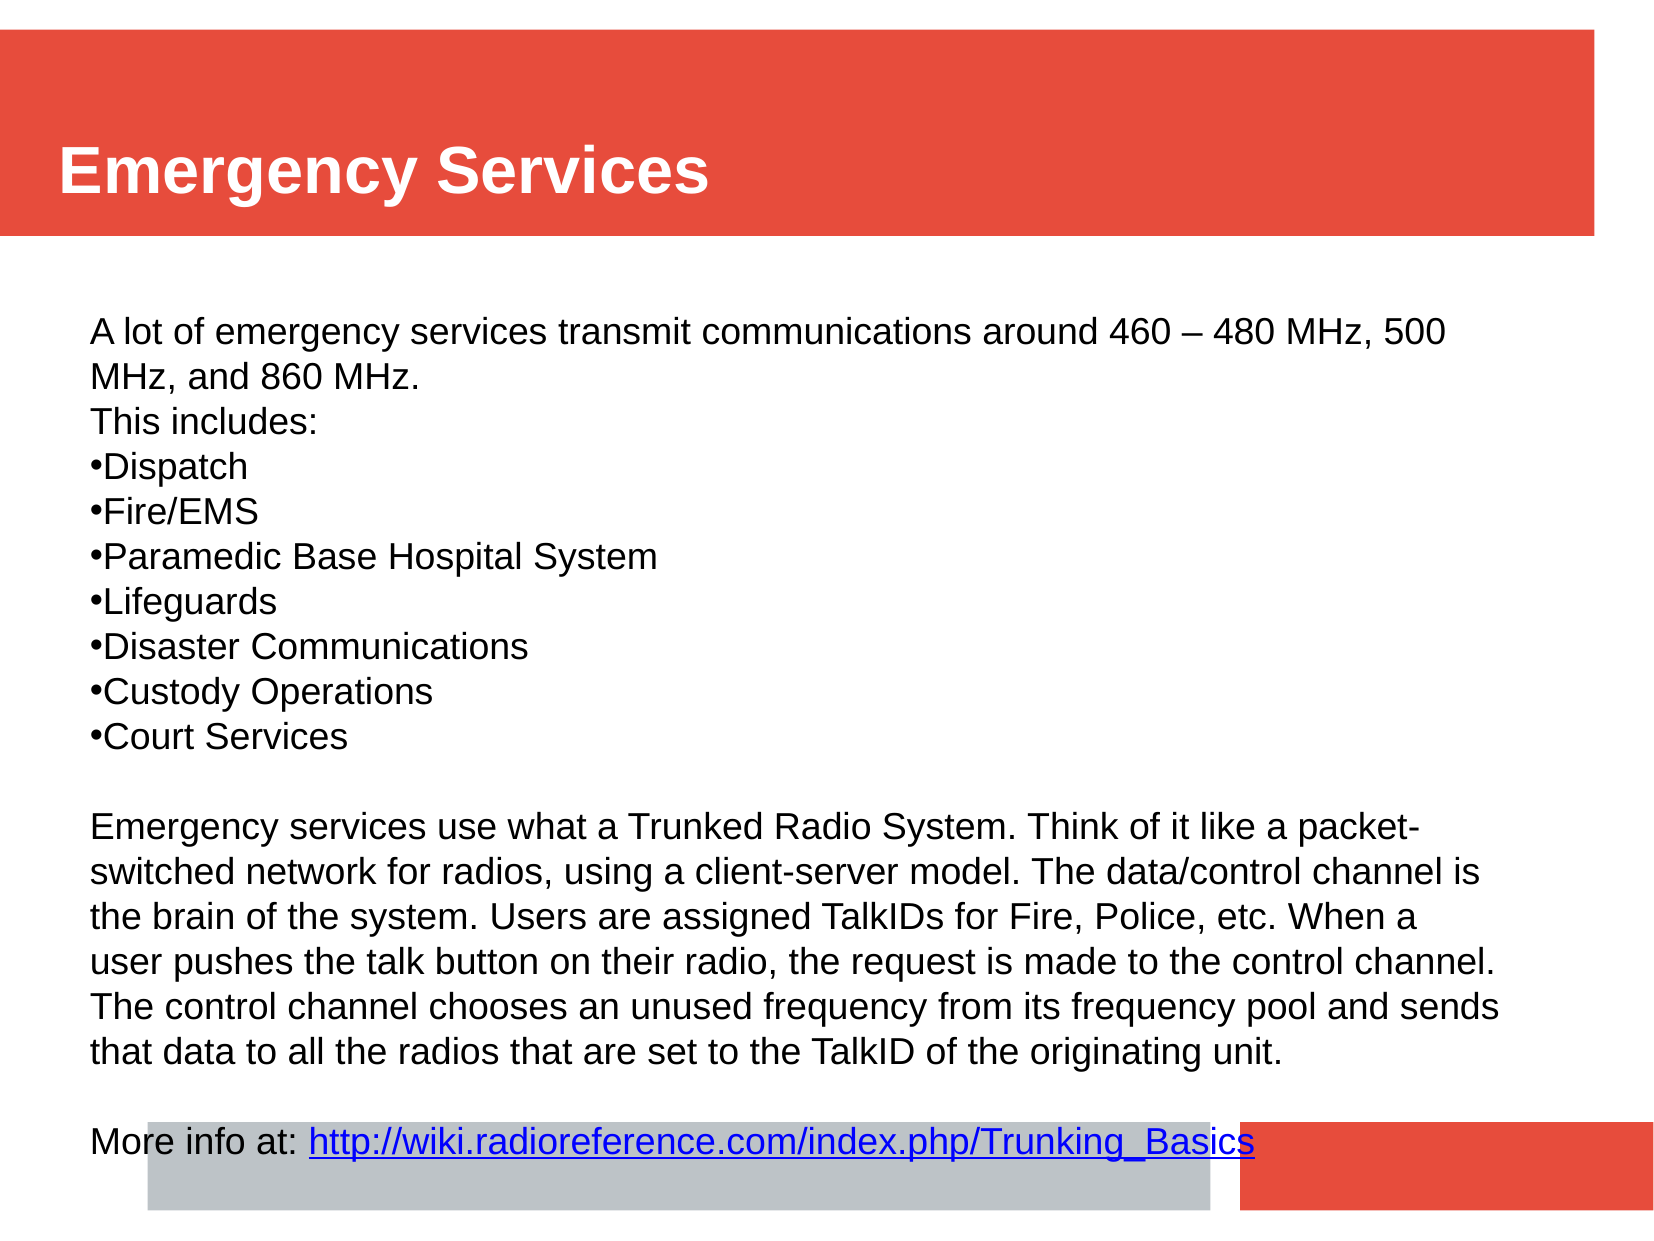

Emergency Services
A lot of emergency services transmit communications around 460 – 480 MHz, 500 MHz, and 860 MHz.
This includes:
Dispatch
Fire/EMS
Paramedic Base Hospital System
Lifeguards
Disaster Communications
Custody Operations
Court Services

Emergency services use what a Trunked Radio System. Think of it like a packet-switched network for radios, using a client-server model. The data/control channel is the brain of the system. Users are assigned TalkIDs for Fire, Police, etc. When a user pushes the talk button on their radio, the request is made to the control channel. The control channel chooses an unused frequency from its frequency pool and sends that data to all the radios that are set to the TalkID of the originating unit.

More info at: http://wiki.radioreference.com/index.php/Trunking_Basics